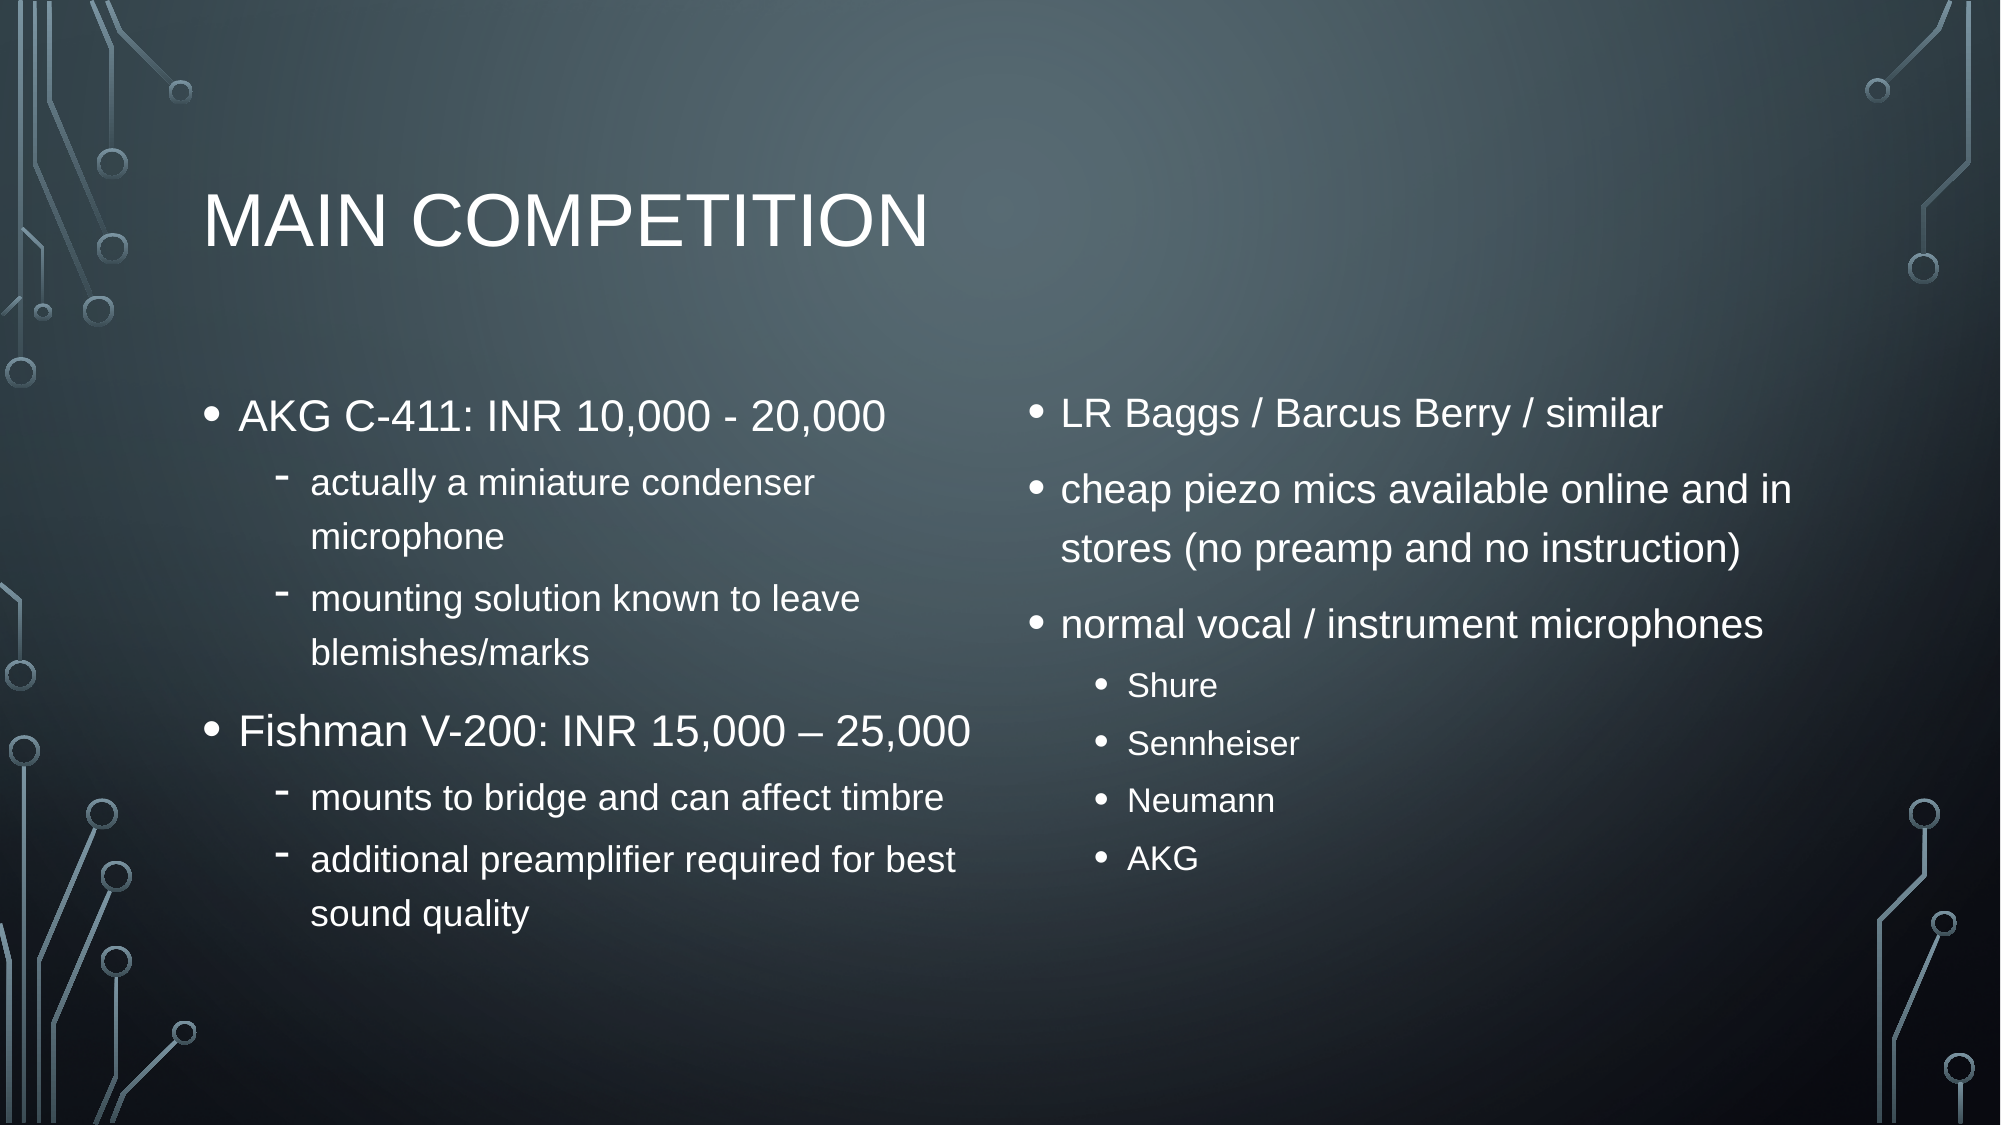

# Main competition
AKG C-411: INR 10,000 - 20,000
actually a miniature condenser microphone
mounting solution known to leave blemishes/marks
Fishman V-200: INR 15,000 – 25,000
mounts to bridge and can affect timbre
additional preamplifier required for best sound quality
LR Baggs / Barcus Berry / similar
cheap piezo mics available online and in stores (no preamp and no instruction)
normal vocal / instrument microphones
Shure
Sennheiser
Neumann
AKG